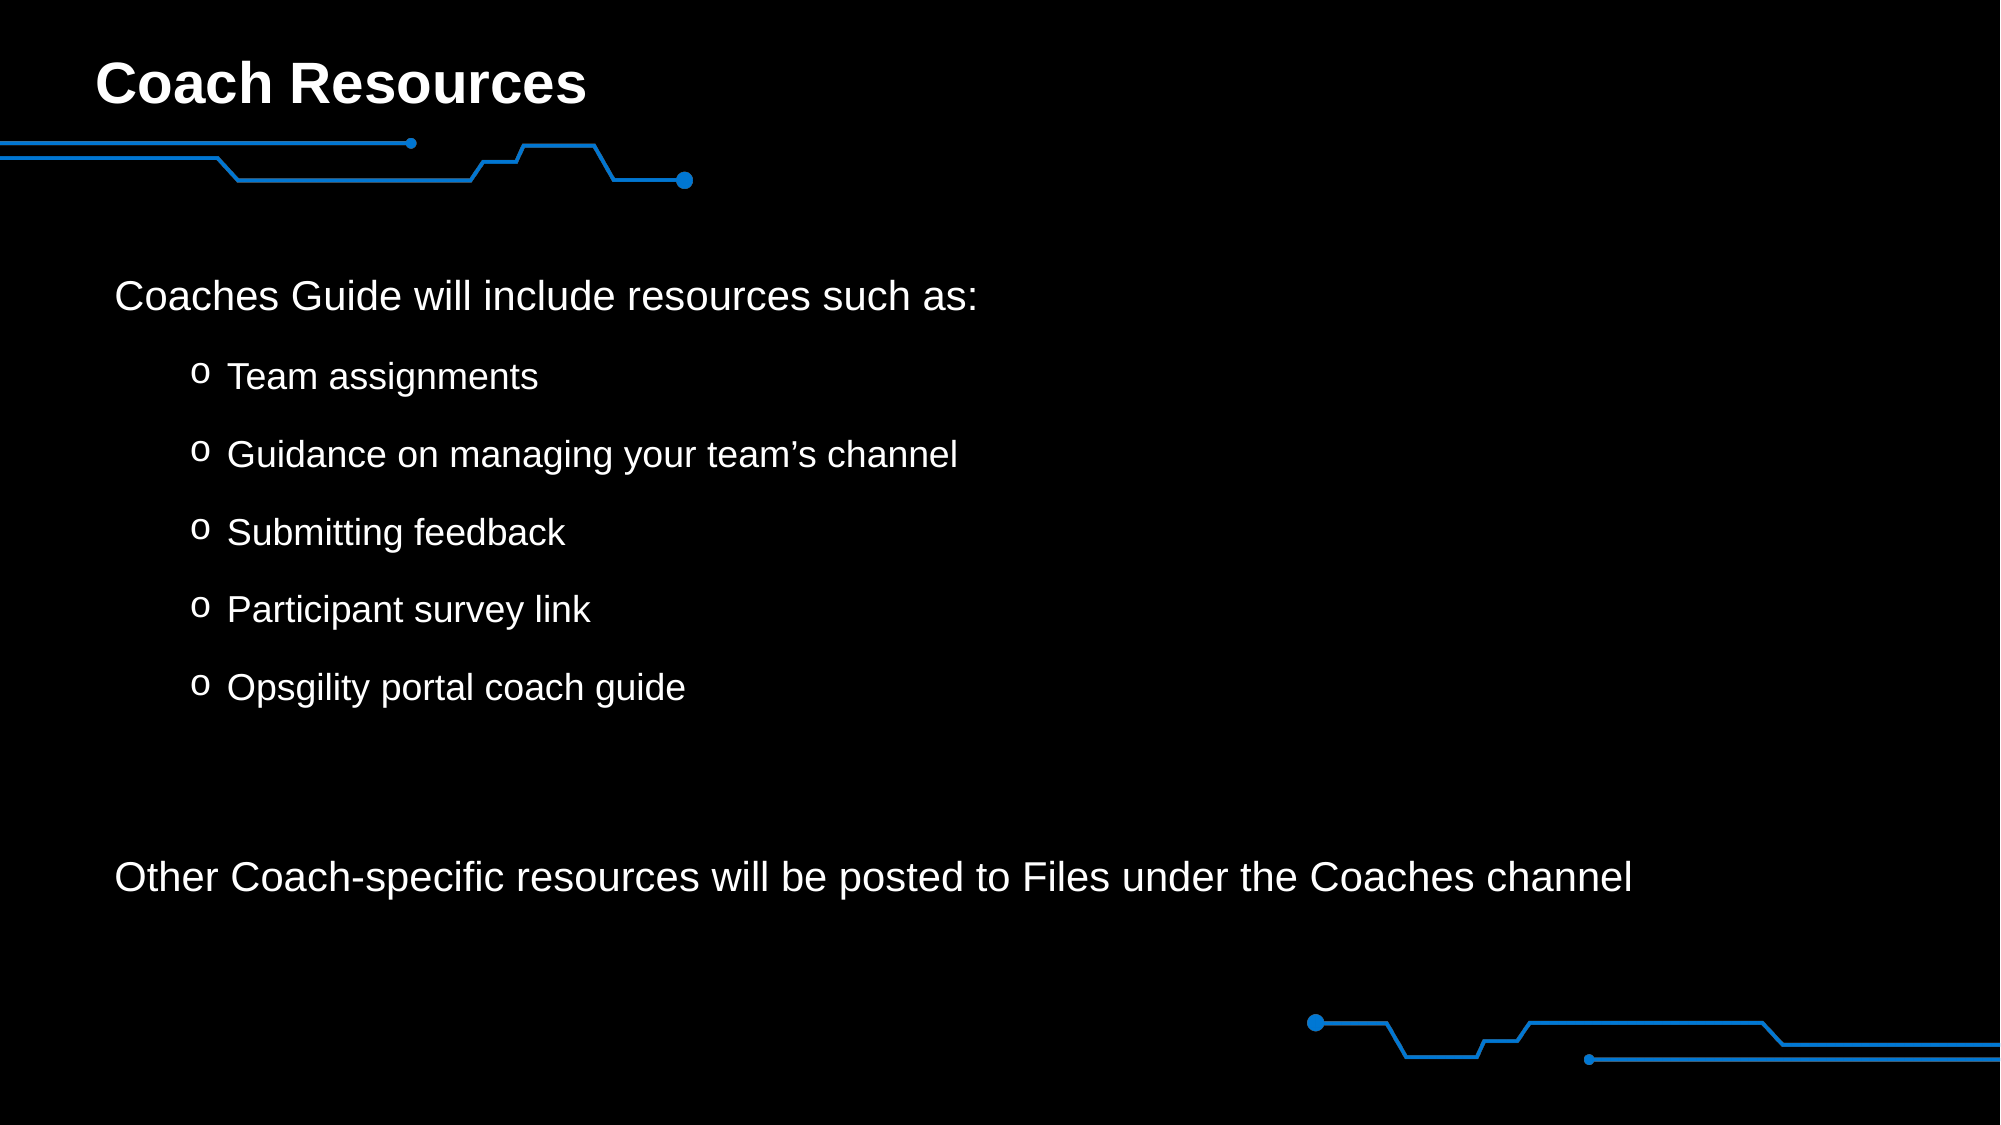

# Coach Resources
Coaches Guide will include resources such as:
Team assignments
Guidance on managing your team’s channel
Submitting feedback
Participant survey link
Opsgility portal coach guide

Other Coach-specific resources will be posted to Files under the Coaches channel